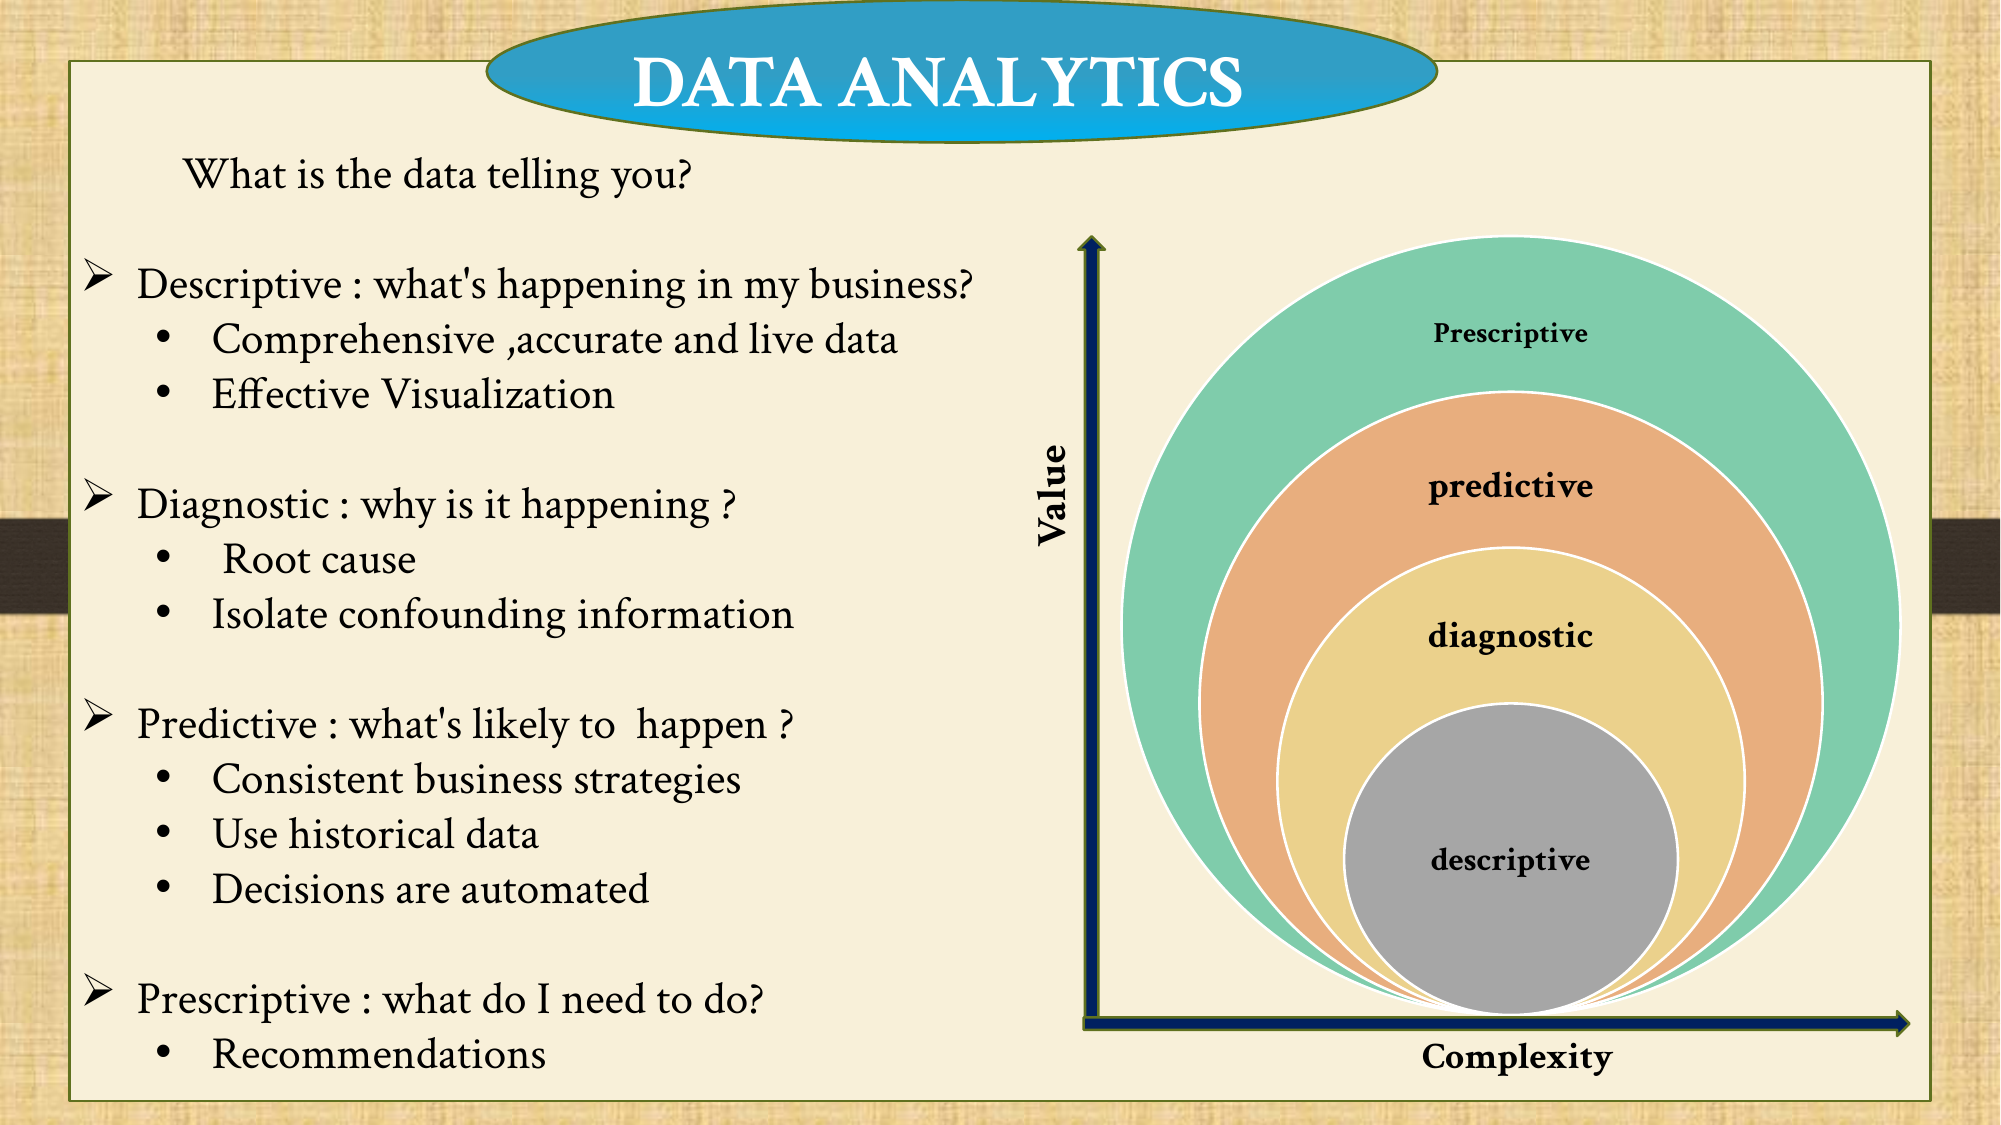

DATA ANALYTICS

         What is the data telling you?

Descriptive : what's happening in my business?
Comprehensive ,accurate and live data
Effective Visualization

Diagnostic : why is it happening ?
 Root cause
Isolate confounding information

Predictive : what's likely to  happen ?
Consistent business strategies
Use historical data
Decisions are automated

Prescriptive : what do I need to do?
Recommendations
#
Prescriptive
predictive
diagnostic
descriptive

Value

Complexity